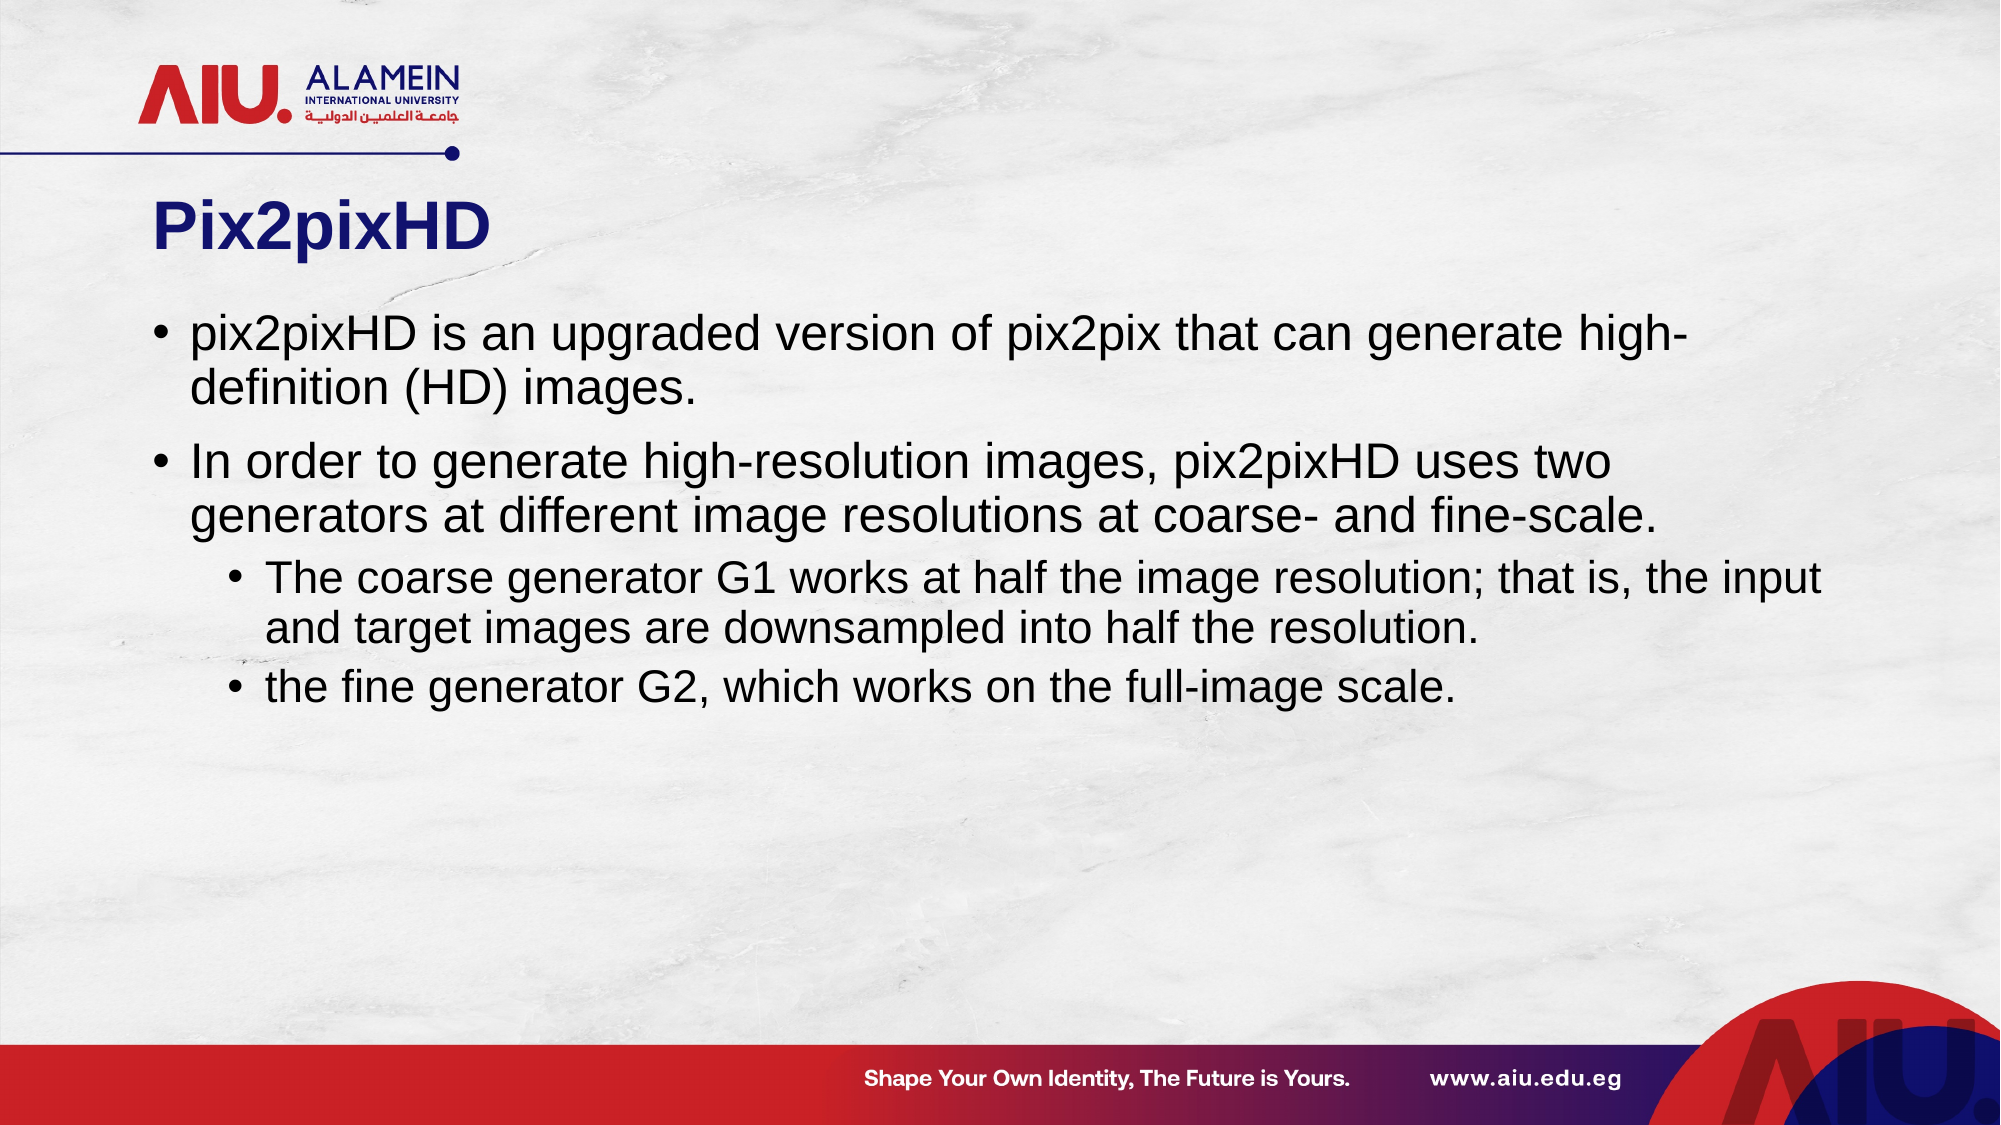

# Pix2pixHD
pix2pixHD is an upgraded version of pix2pix that can generate high-definition (HD) images.
In order to generate high-resolution images, pix2pixHD uses two generators at different image resolutions at coarse- and fine-scale.
The coarse generator G1 works at half the image resolution; that is, the input and target images are downsampled into half the resolution.
the fine generator G2, which works on the full-image scale.